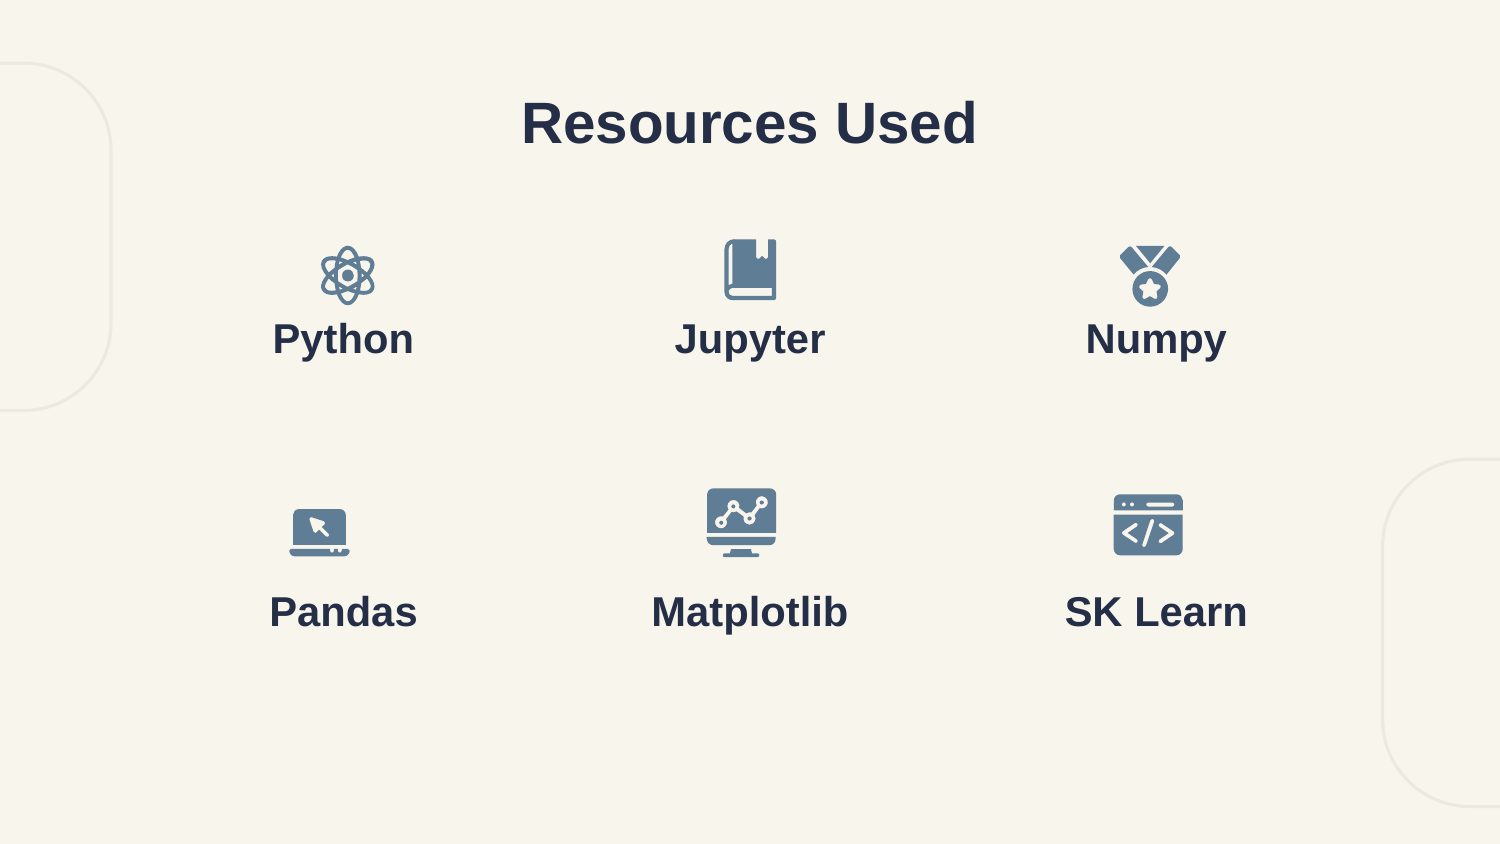

# Resources Used

Python
Jupyter
Numpy

Pandas
Matplotlib
SK Learn